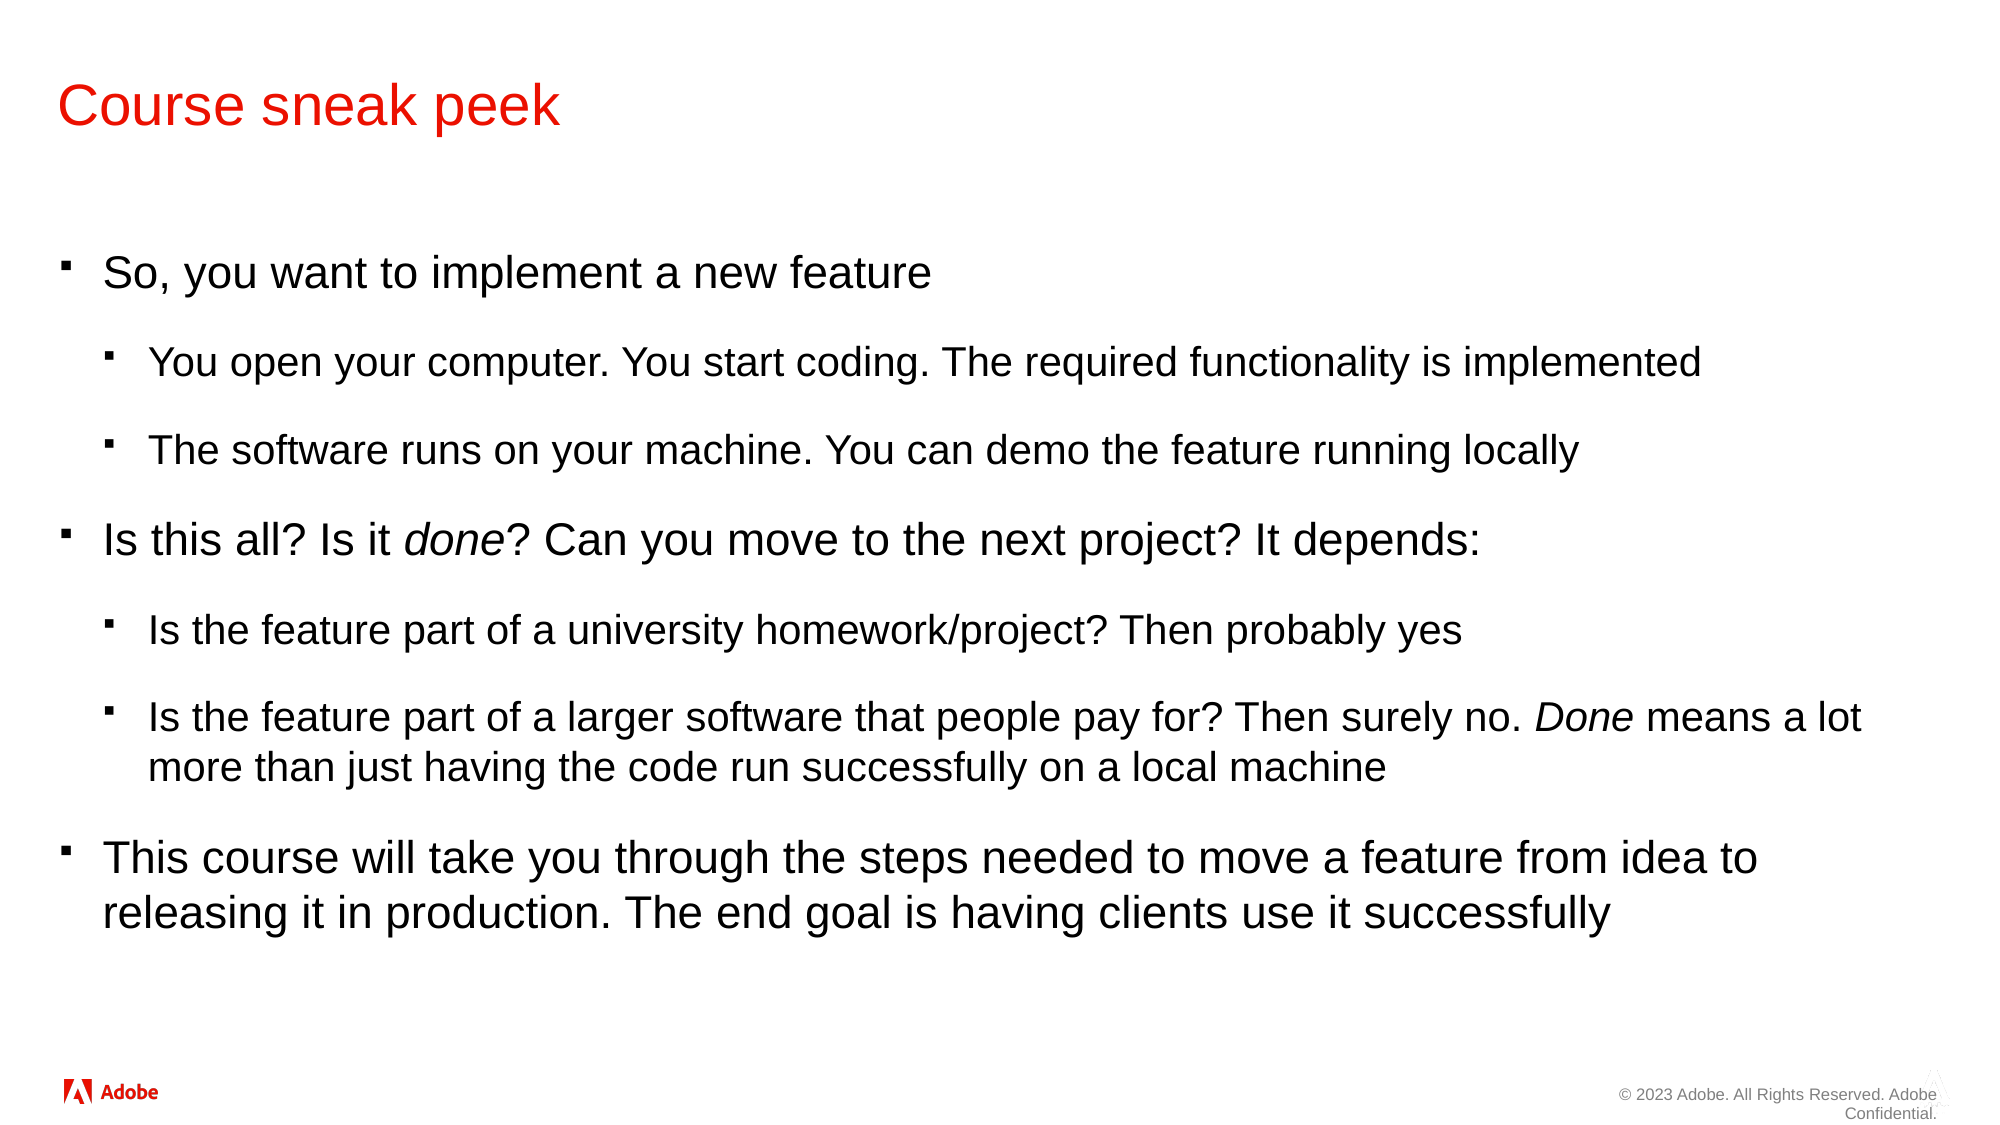

# Course sneak peek
So, you want to implement a new feature
You open your computer. You start coding. The required functionality is implemented
The software runs on your machine. You can demo the feature running locally
Is this all? Is it done? Can you move to the next project? It depends:
Is the feature part of a university homework/project? Then probably yes
Is the feature part of a larger software that people pay for? Then surely no. Done means a lot more than just having the code run successfully on a local machine
This course will take you through the steps needed to move a feature from idea to releasing it in production. The end goal is having clients use it successfully